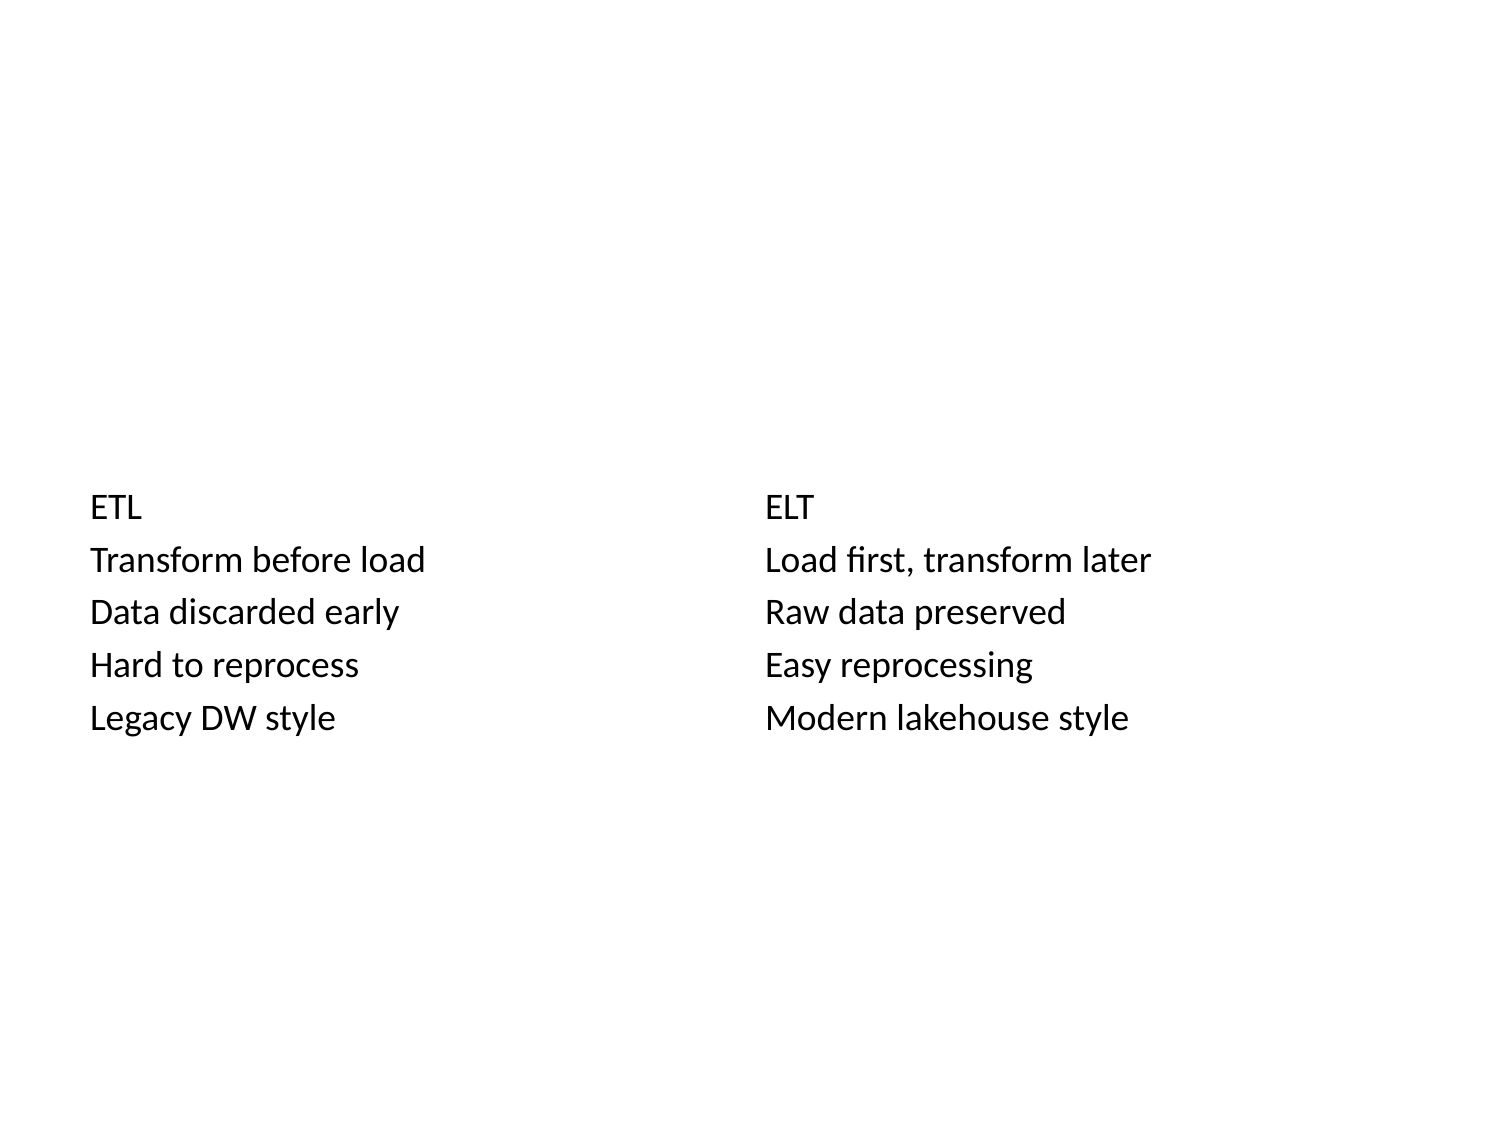

| ETL | ELT |
| --- | --- |
| Transform before load | Load first, transform later |
| Data discarded early | Raw data preserved |
| Hard to reprocess | Easy reprocessing |
| Legacy DW style | Modern lakehouse style |